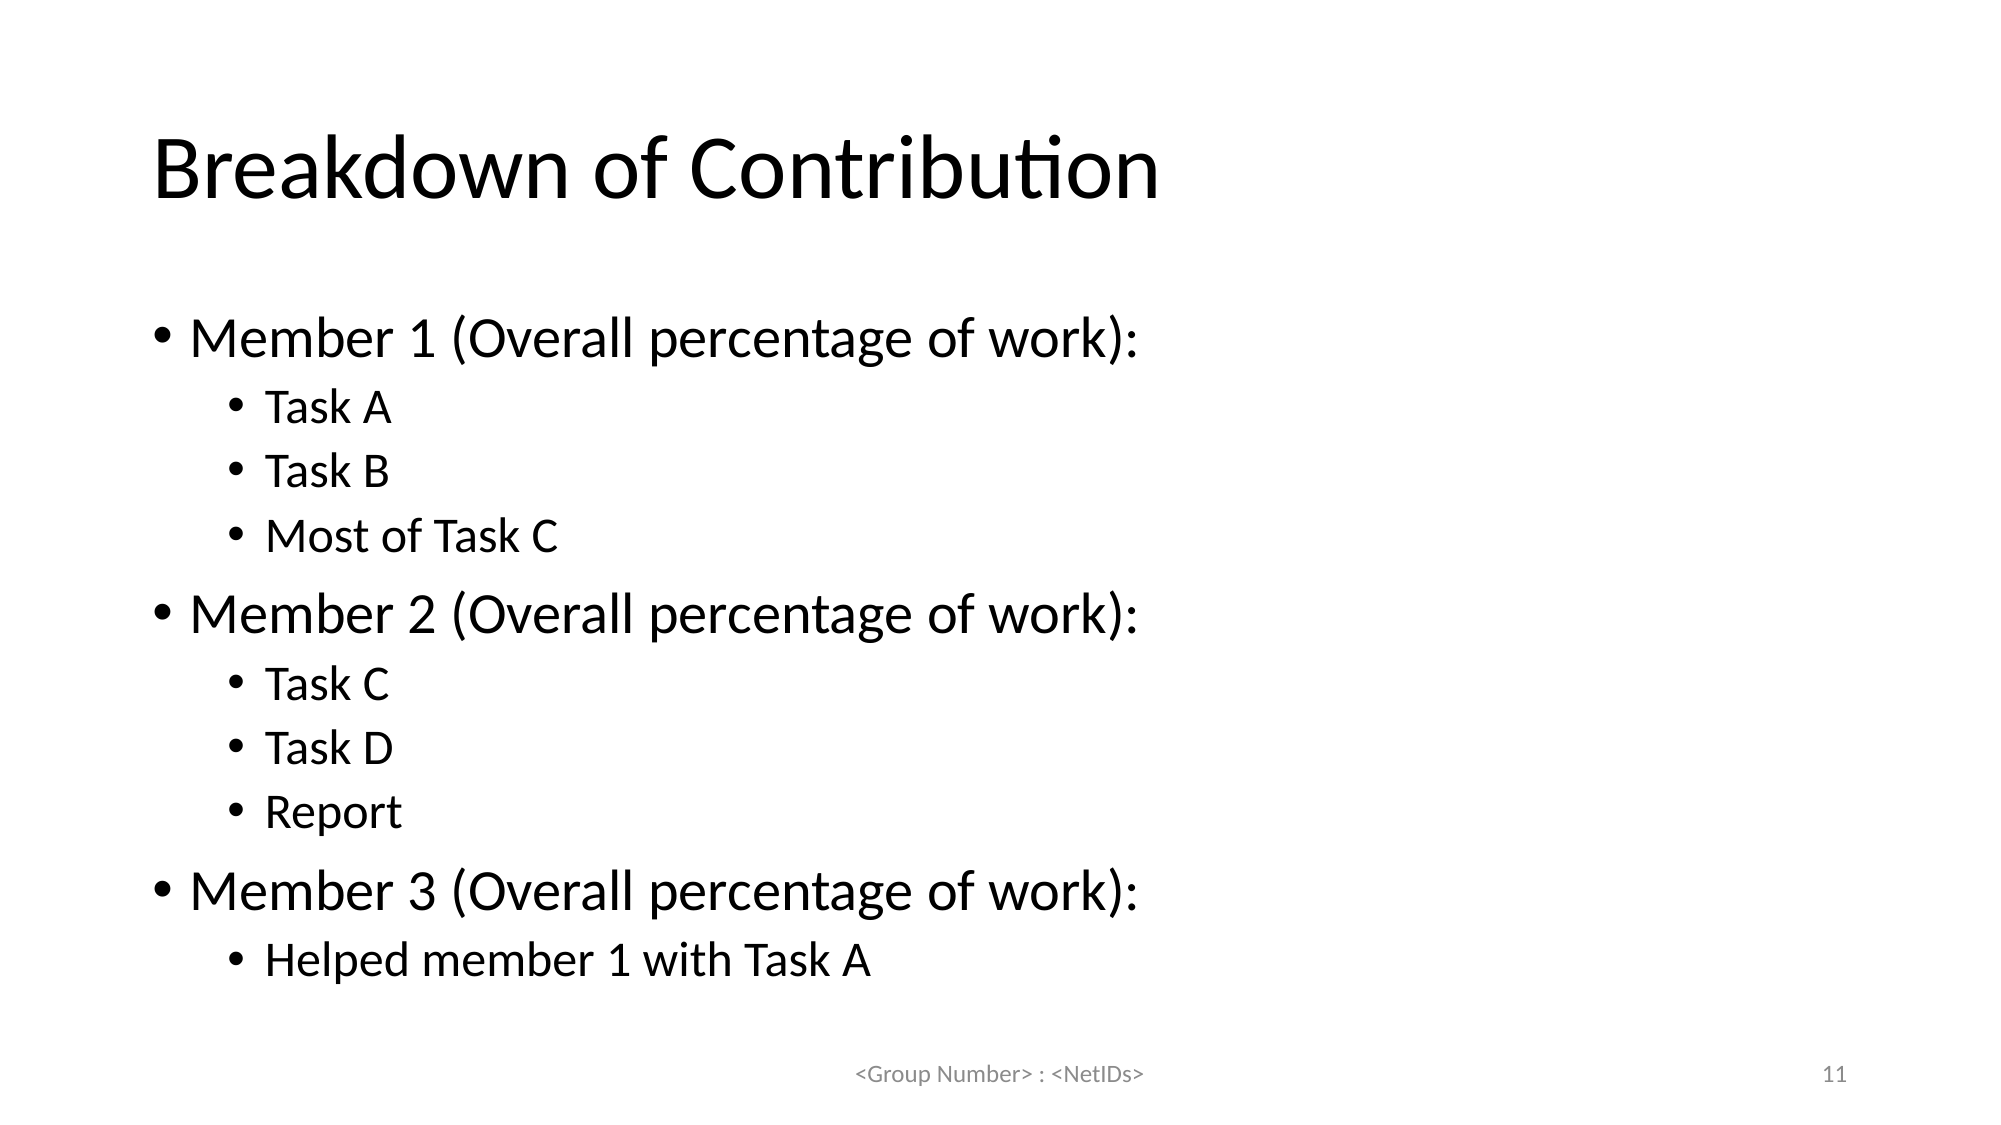

# Breakdown of Contribution
Member 1 (Overall percentage of work):
Task A
Task B
Most of Task C
Member 2 (Overall percentage of work):
Task C
Task D
Report
Member 3 (Overall percentage of work):
Helped member 1 with Task A
<Group Number> : <NetIDs>
11